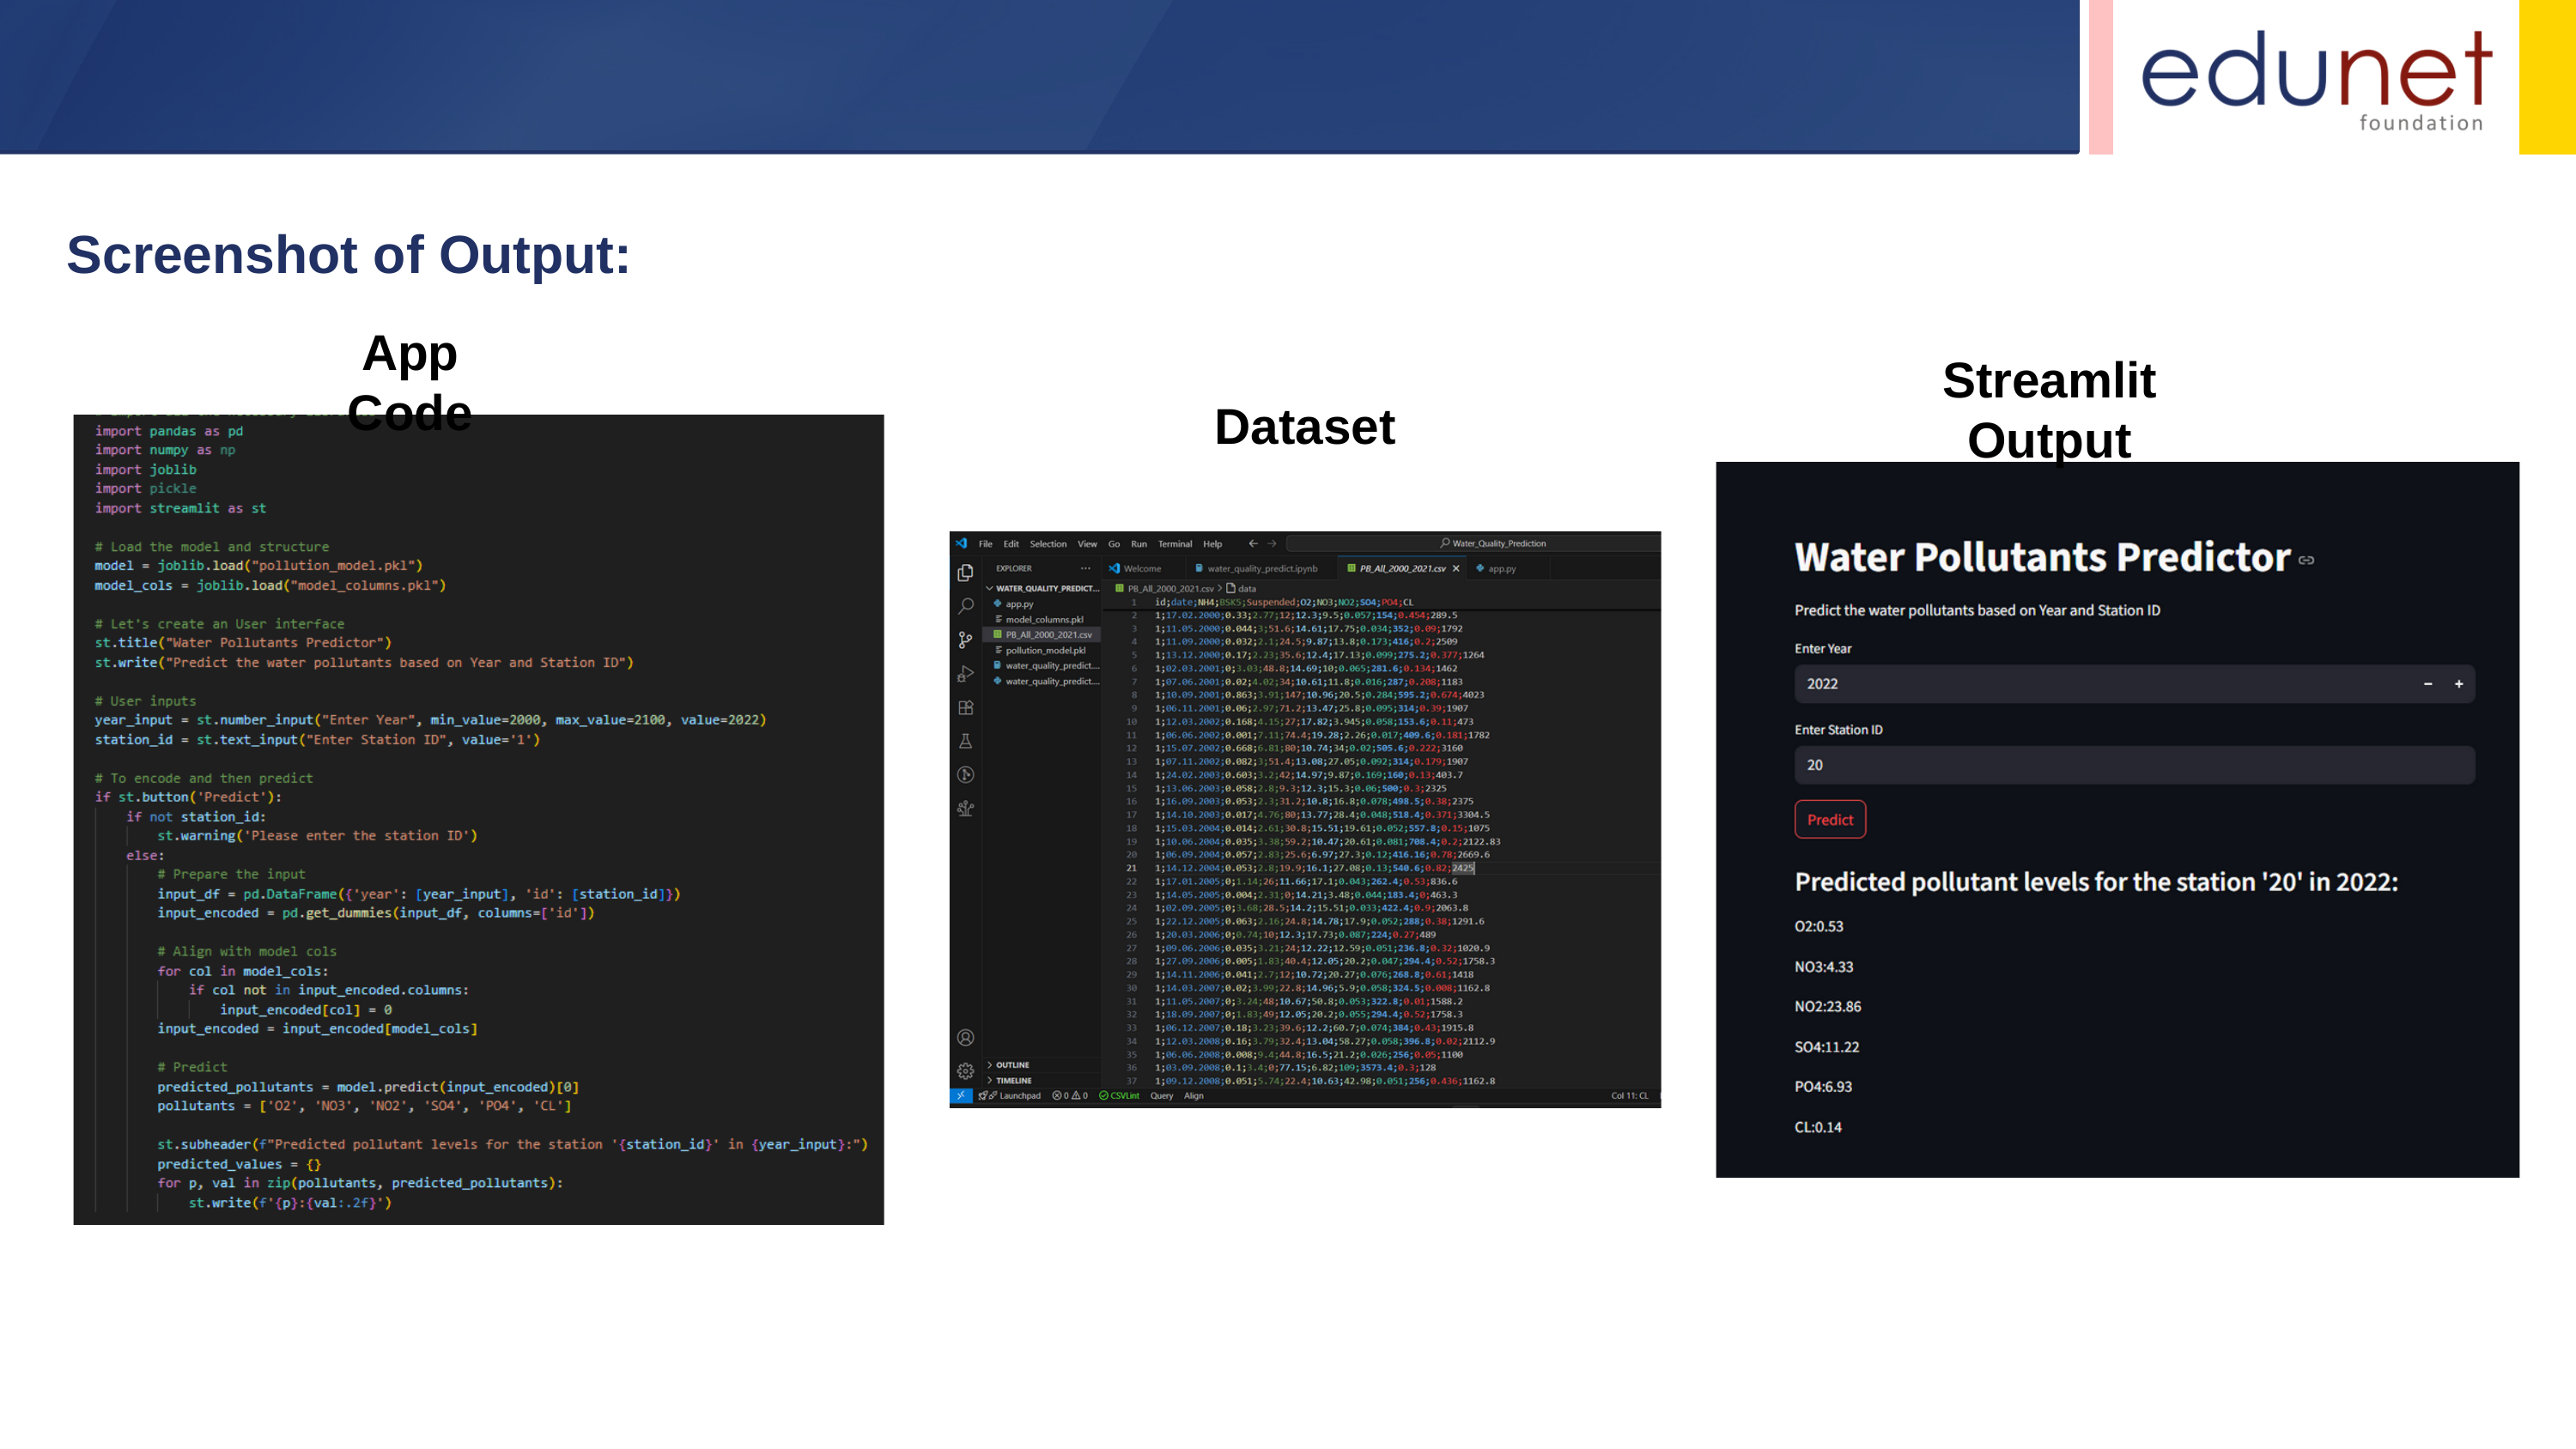

Screenshot of Output:
App Code
Streamlit Output
Dataset